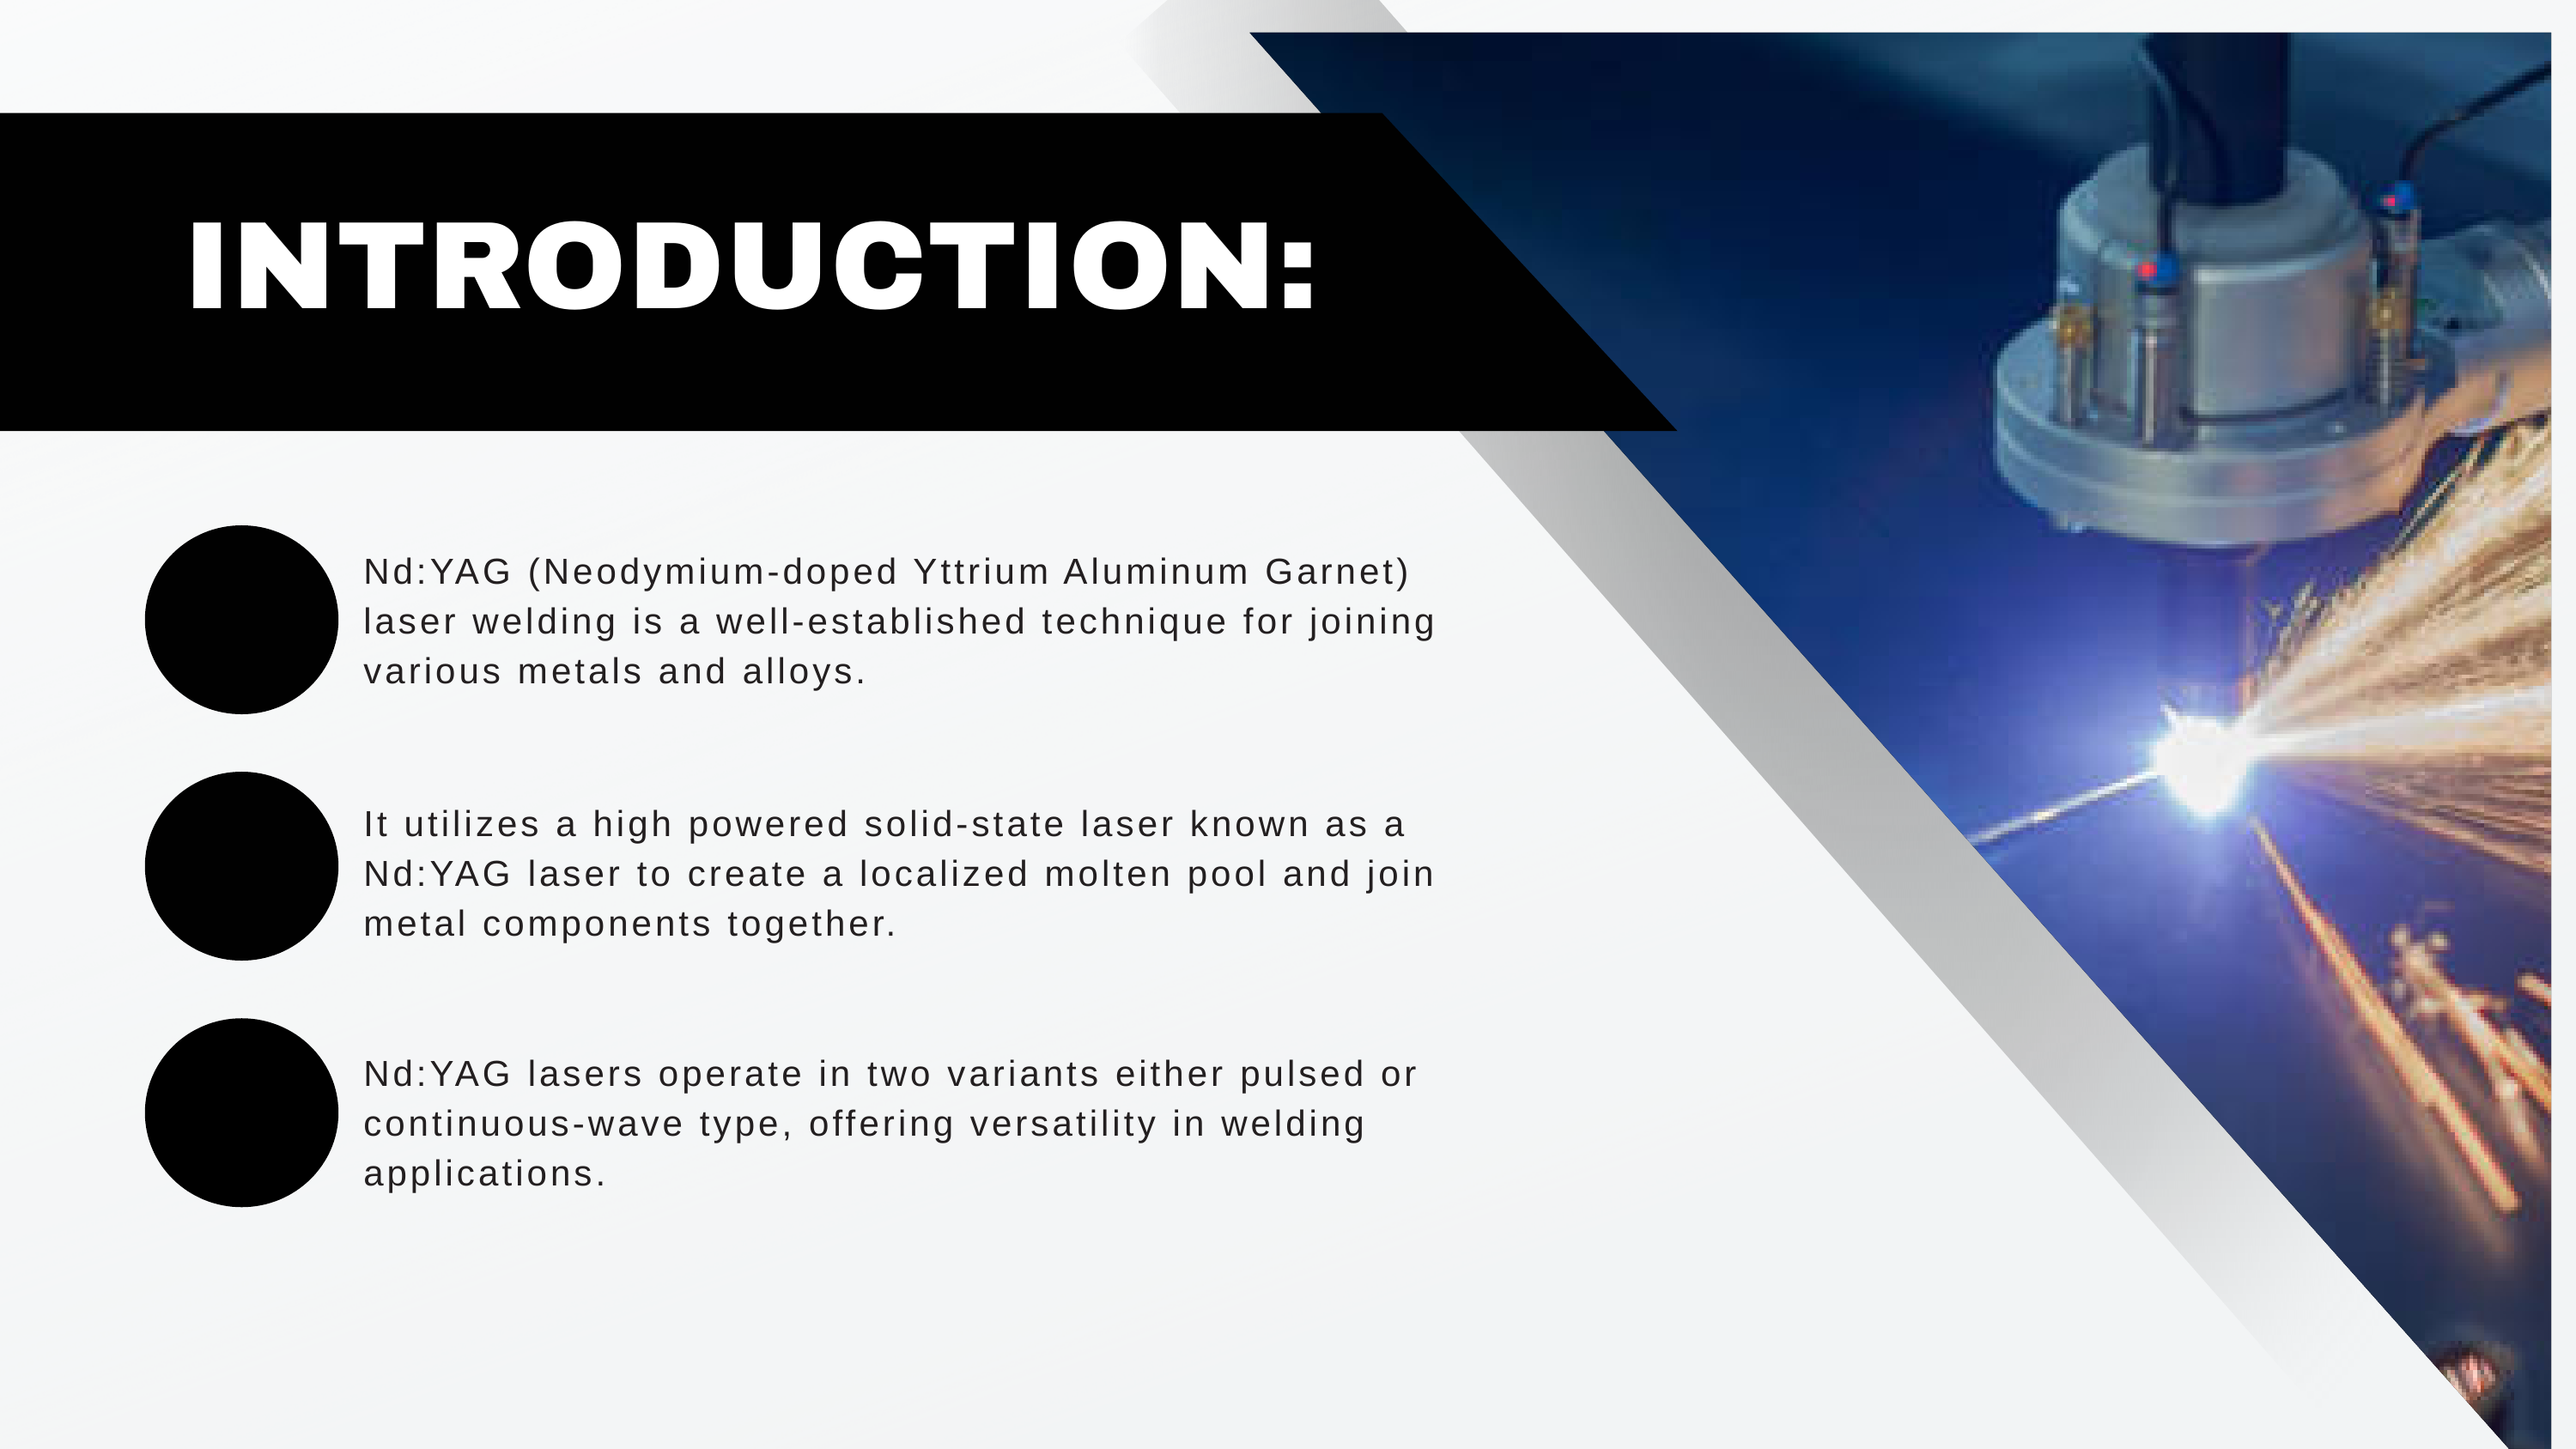

INTRODUCTION:

Nd:YAG (Neodymium-doped Yttrium Aluminum Garnet) laser welding is a well-established technique for joining various metals and alloys.

It utilizes a high powered solid-state laser known as a Nd:YAG laser to create a localized molten pool and join metal components together.

Nd:YAG lasers operate in two variants either pulsed or continuous-wave type, offering versatility in welding applications.